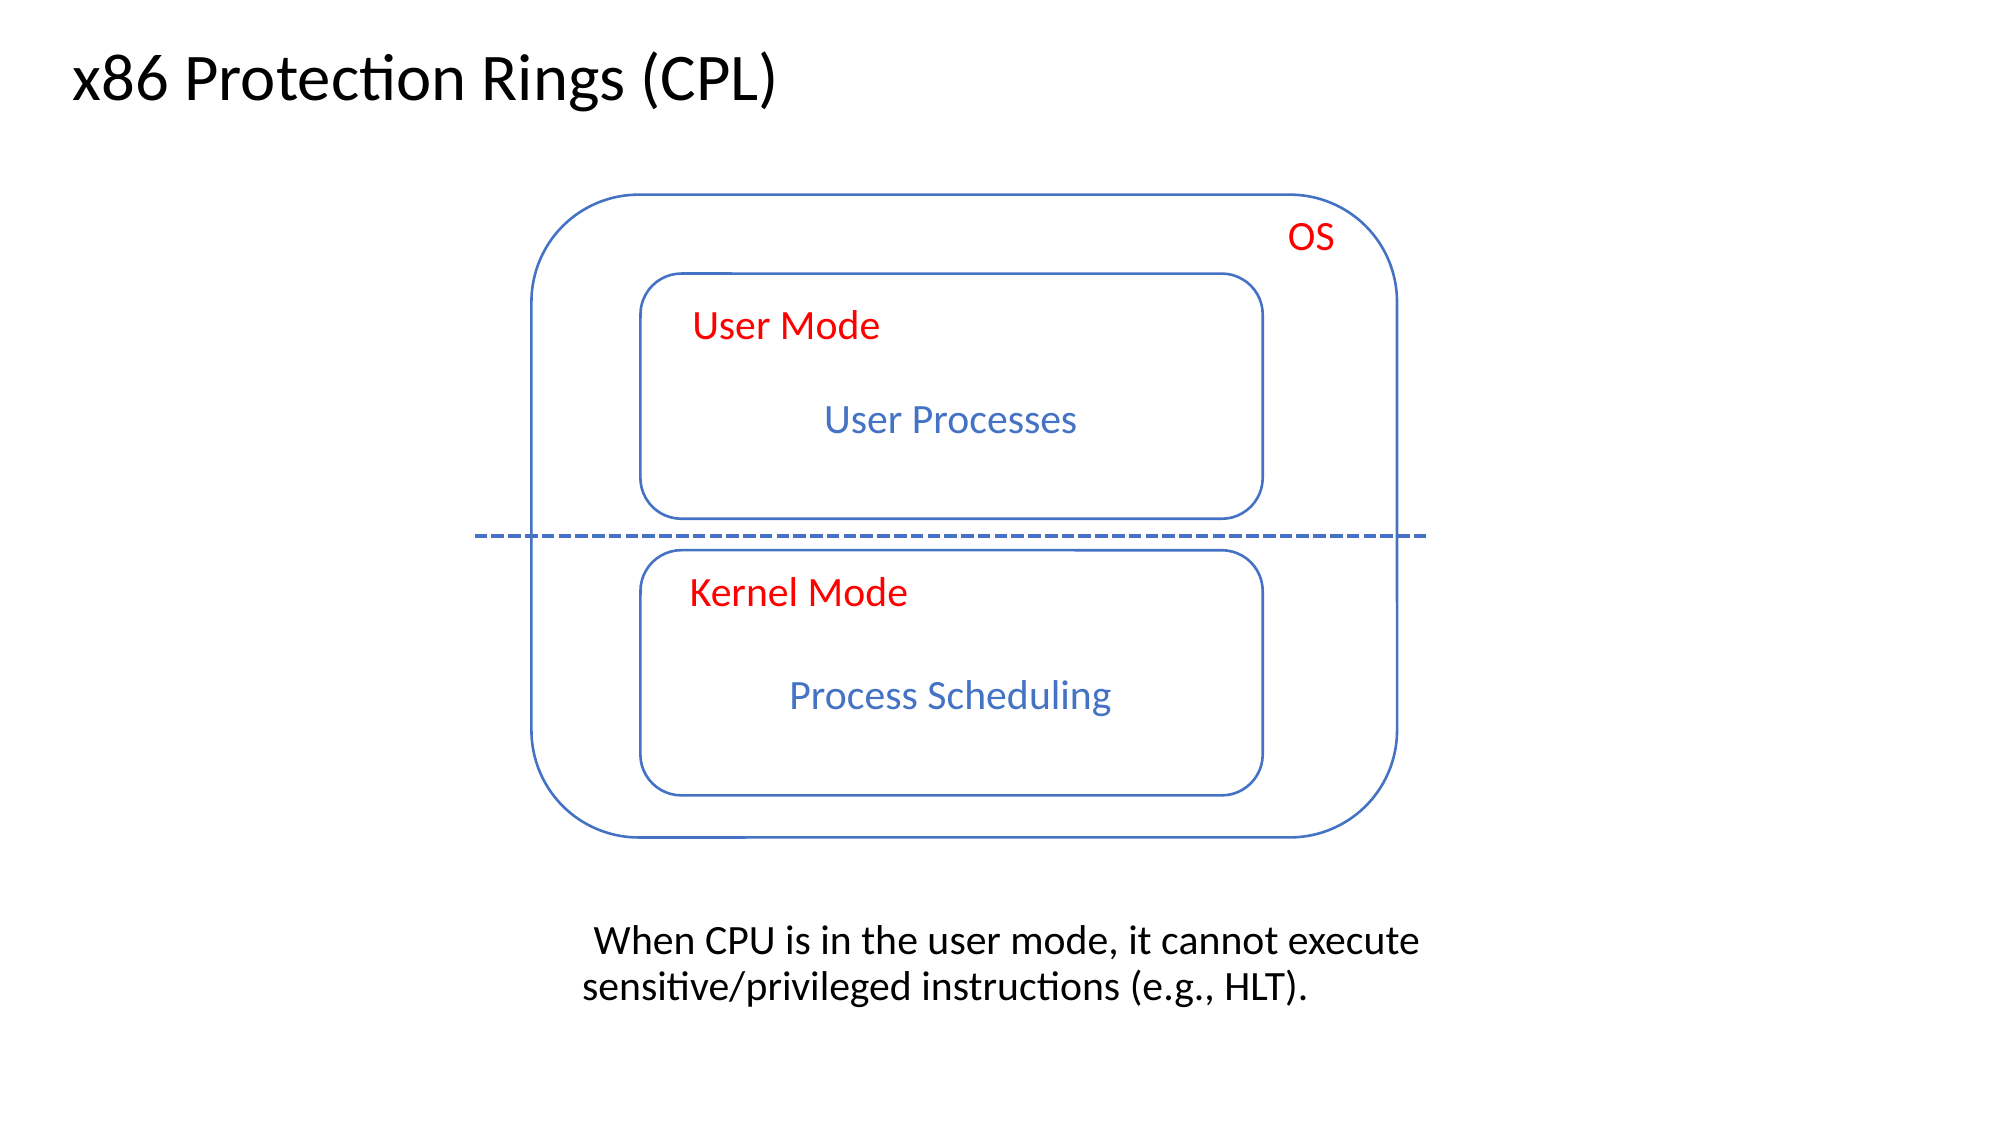

# x86 Protection Rings (CPL)
OS

User Mode
User Processes

Kernel Mode
Process Scheduling
 When CPU is in the user mode, it cannot execute sensitive/privileged instructions (e.g., HLT).